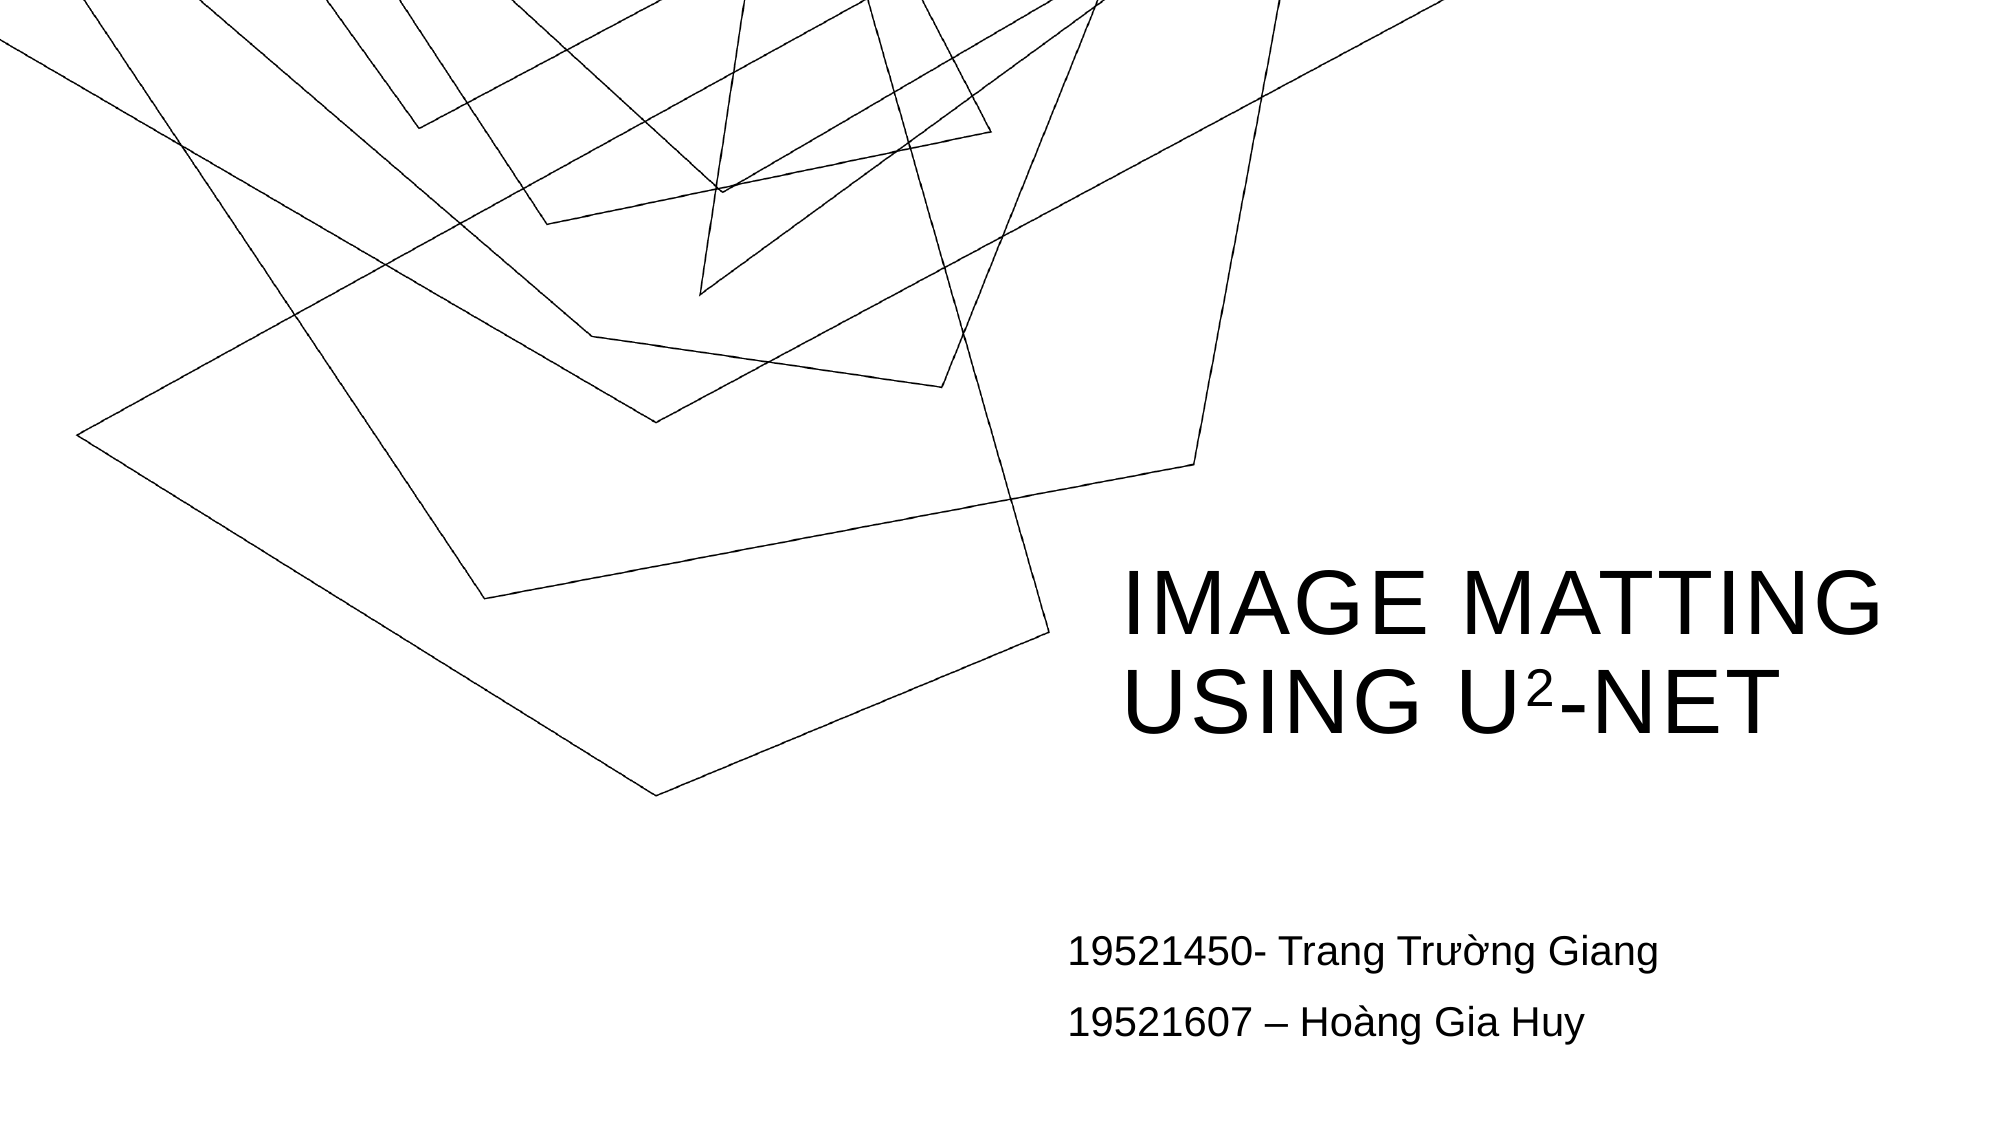

# Image matting using u2-net
19521450- Trang Trường Giang
19521607 – Hoàng Gia Huy